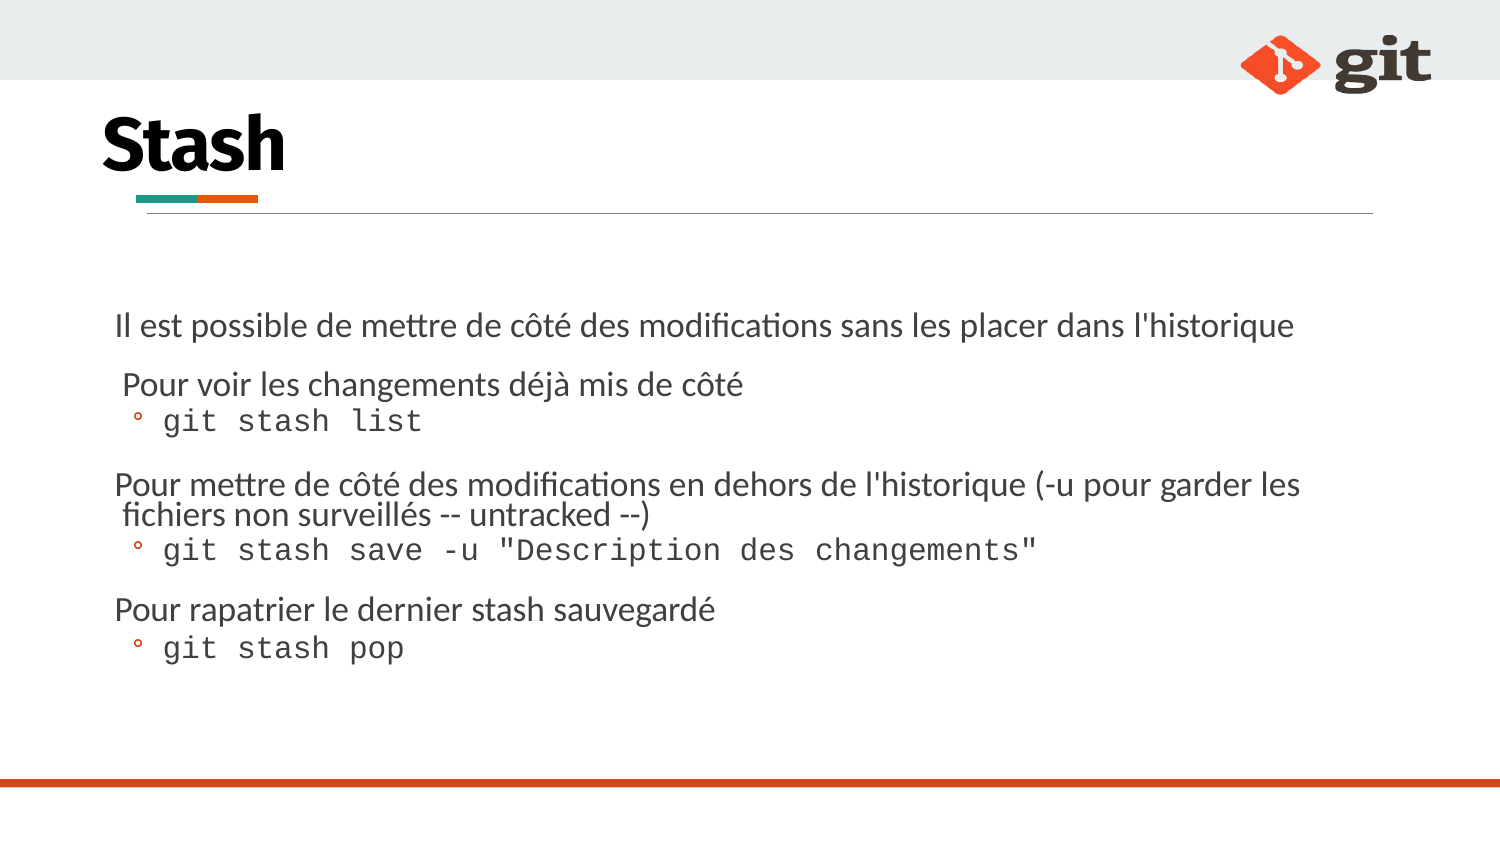

Stash

# Mettre de côté les  modifications
Il est possible de mettre de côté des modifications sans les placer dans l'historique  Pour voir les changements déjà mis de côté
git stash list

Pour mettre de côté des modifications en dehors de l'historique (-u pour garder les  fichiers non surveillés -- untracked --)
git stash save -u "Description des changements"
Pour rapatrier le dernier stash sauvegardé
git stash pop

180